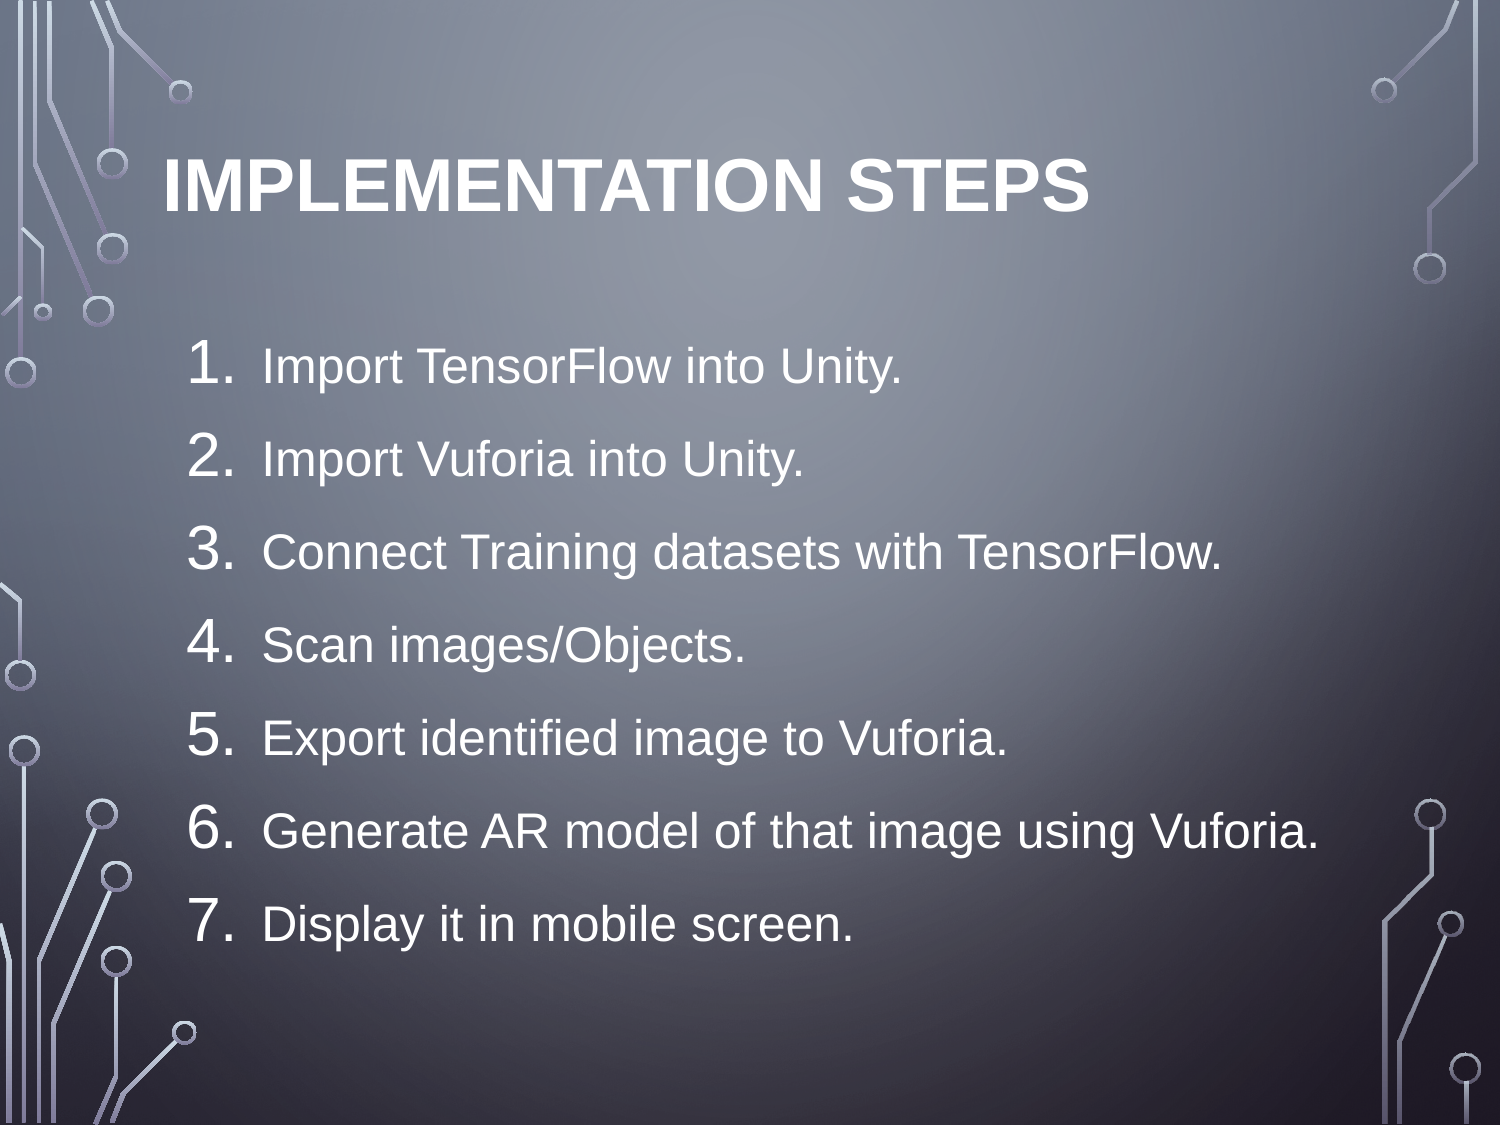

# IMPLEMENTATION STEPS
Import TensorFlow into Unity.
Import Vuforia into Unity.
Connect Training datasets with TensorFlow.
Scan images/Objects.
Export identified image to Vuforia.
Generate AR model of that image using Vuforia.
Display it in mobile screen.